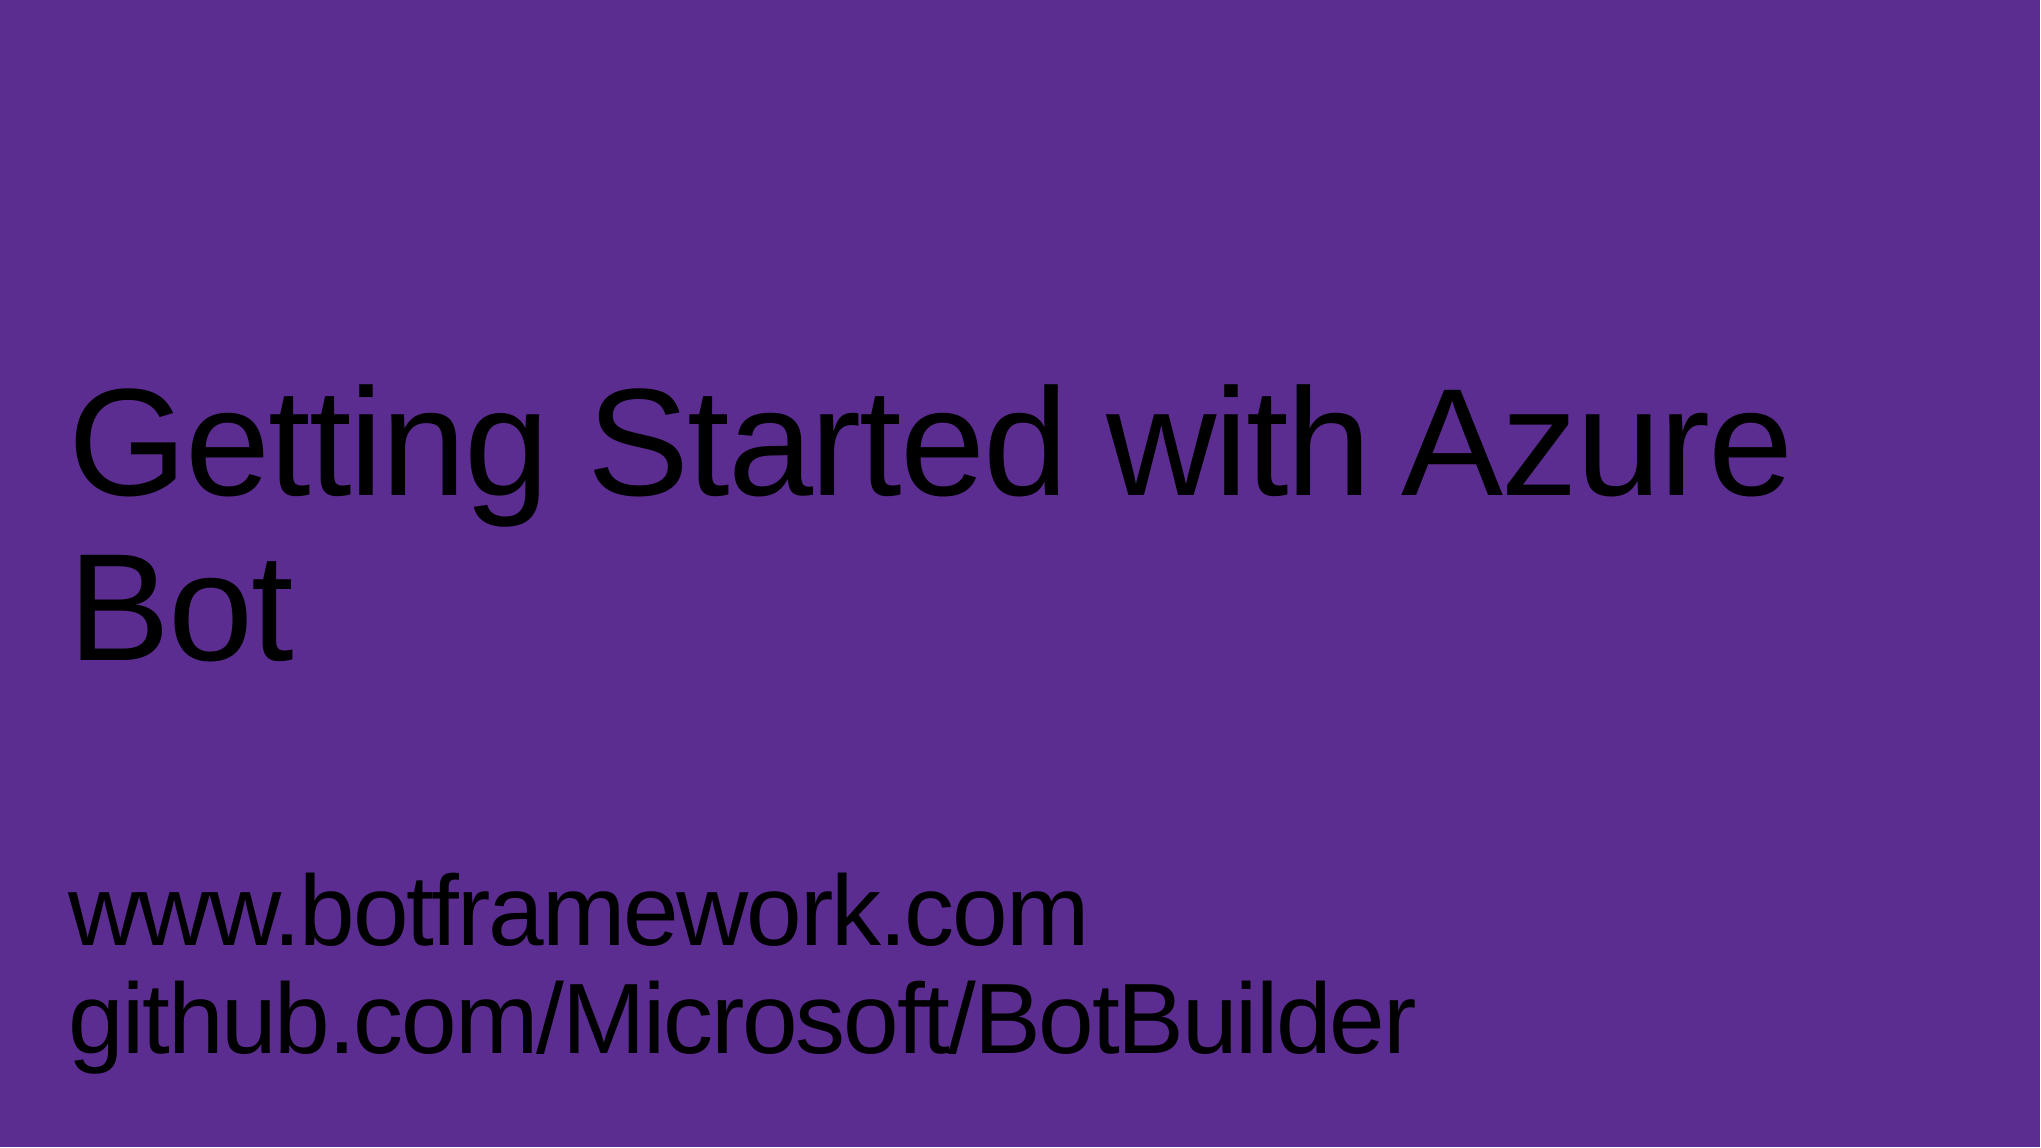

# Getting Started with Azure Bot www.botframework.com github.com/Microsoft/BotBuilder